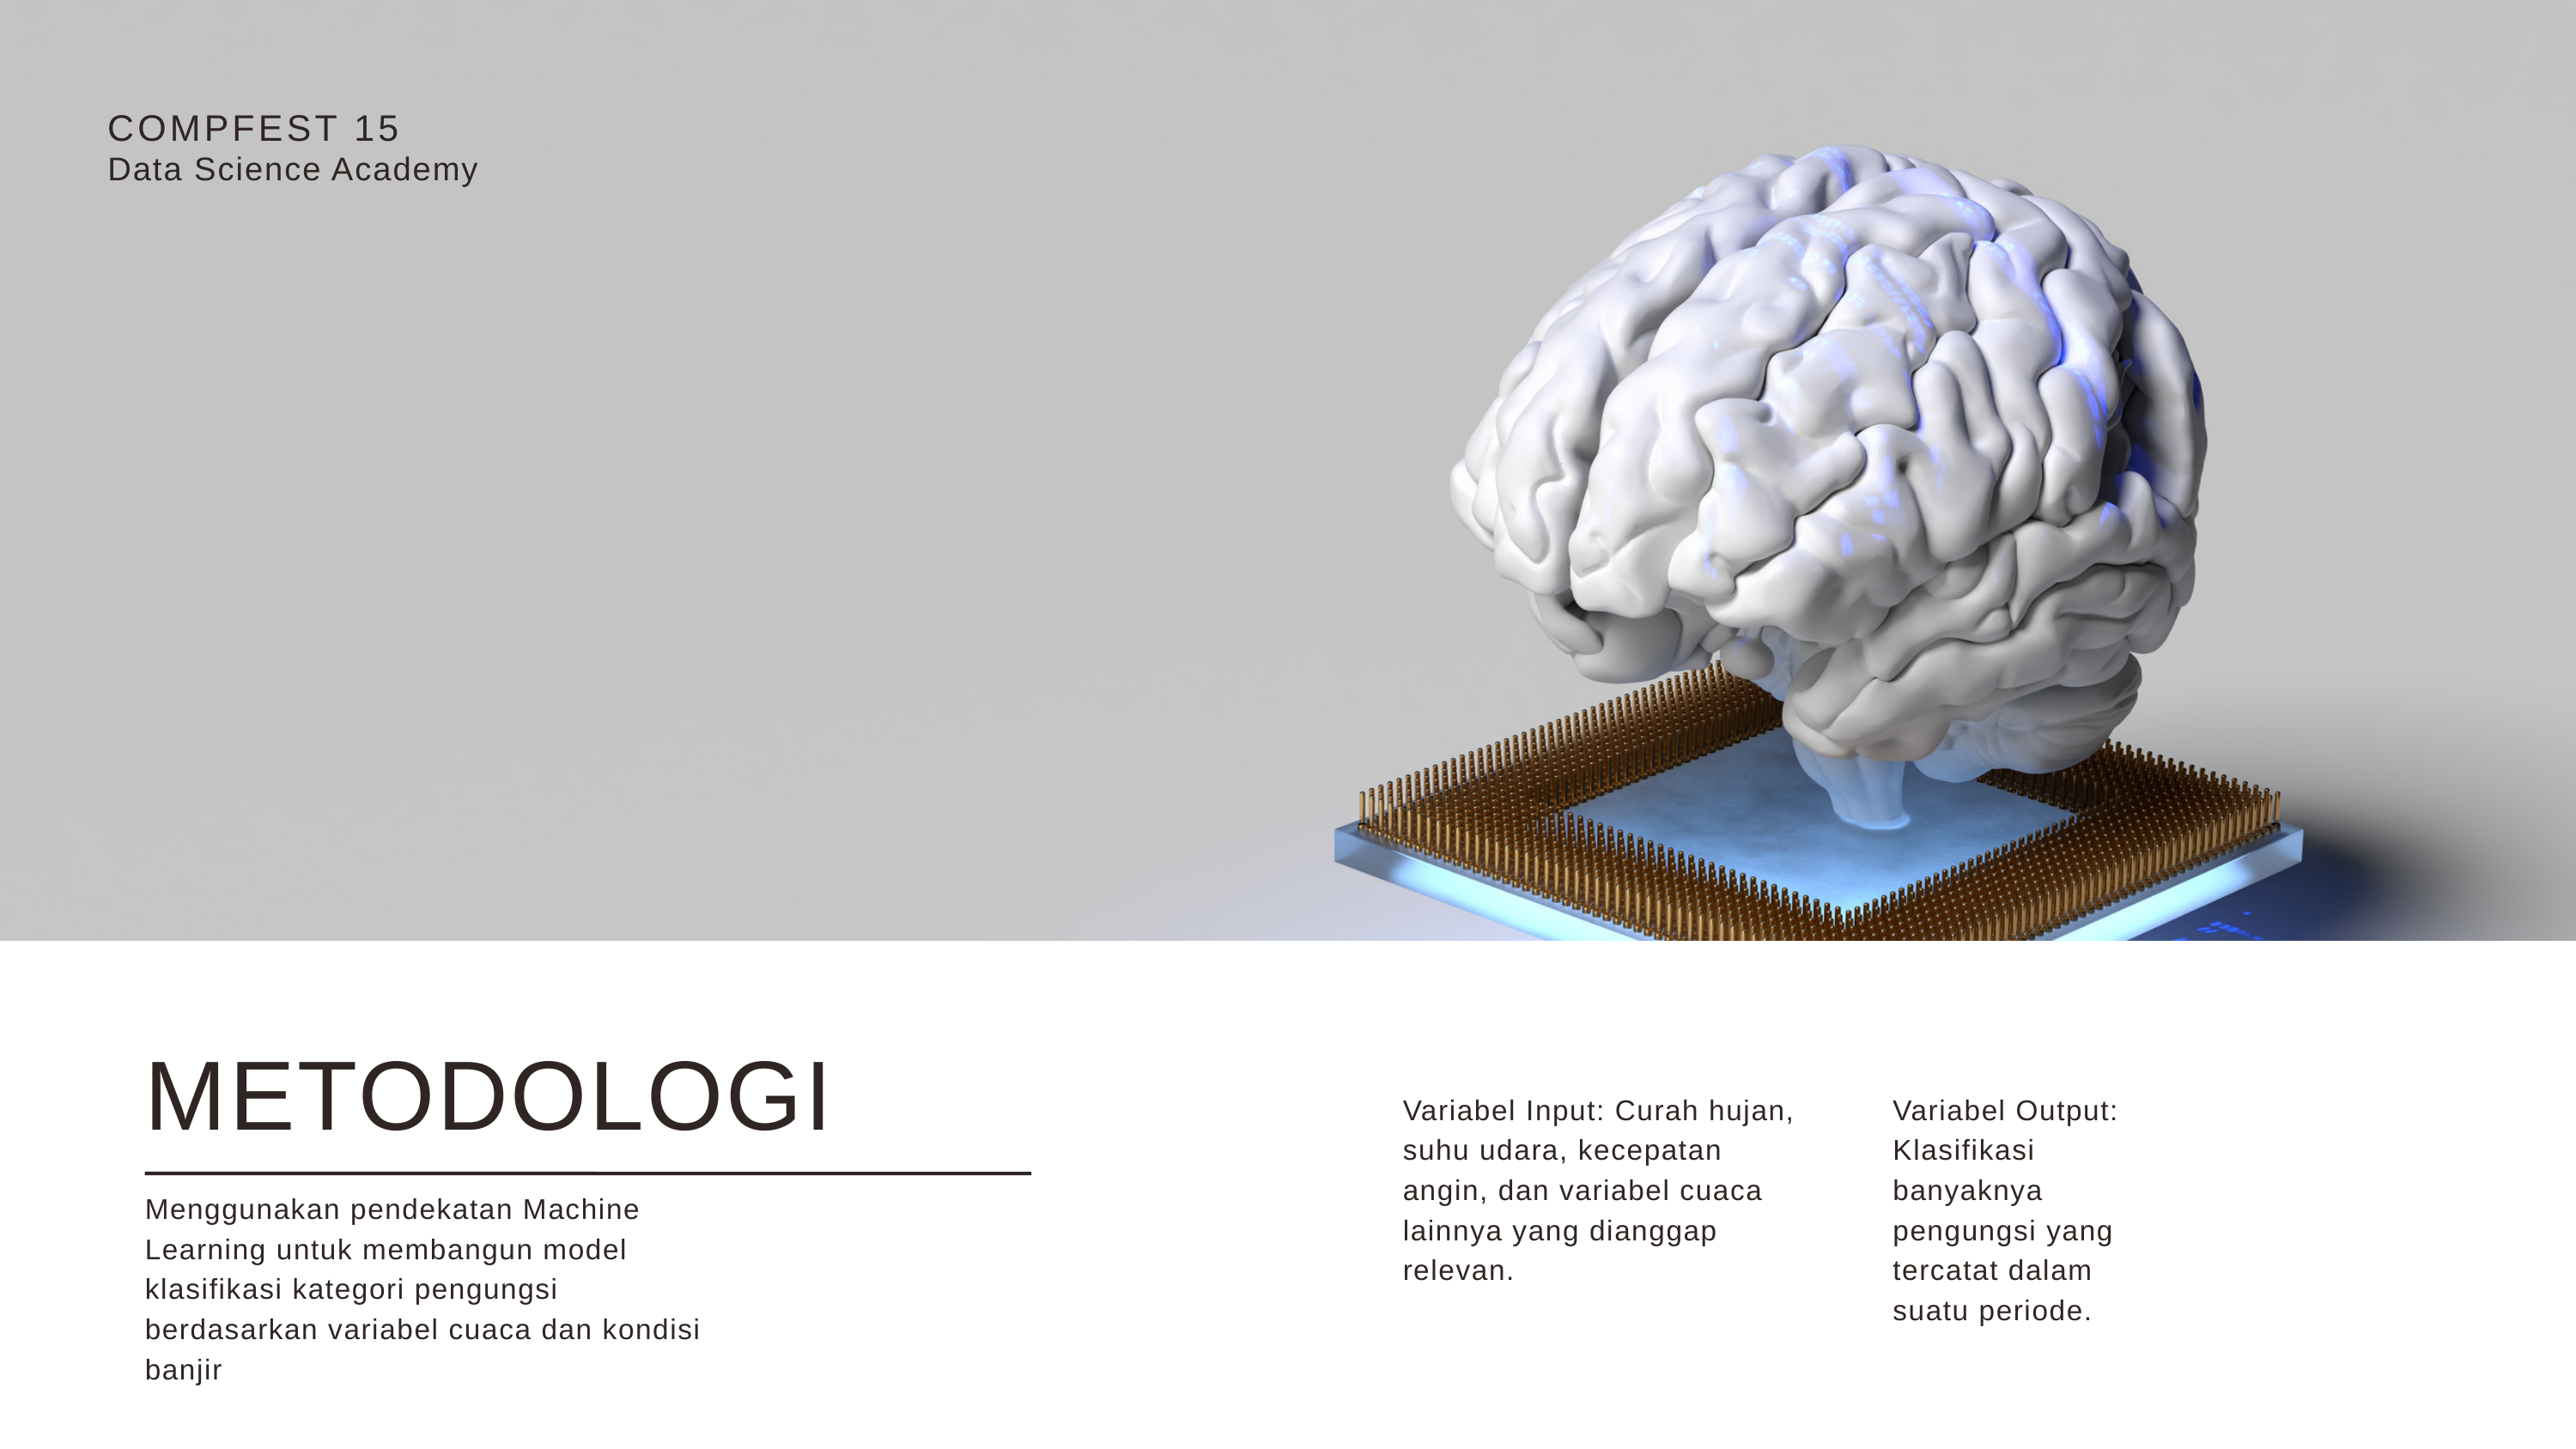

COMPFEST 15
Data Science Academy
METODOLOGI

Menggunakan pendekatan Machine Learning untuk membangun model klasifikasi kategori pengungsi berdasarkan variabel cuaca dan kondisi banjir
Variabel Input: Curah hujan, suhu udara, kecepatan angin, dan variabel cuaca lainnya yang dianggap relevan.
Variabel Output: Klasifikasi banyaknya pengungsi yang tercatat dalam suatu periode.